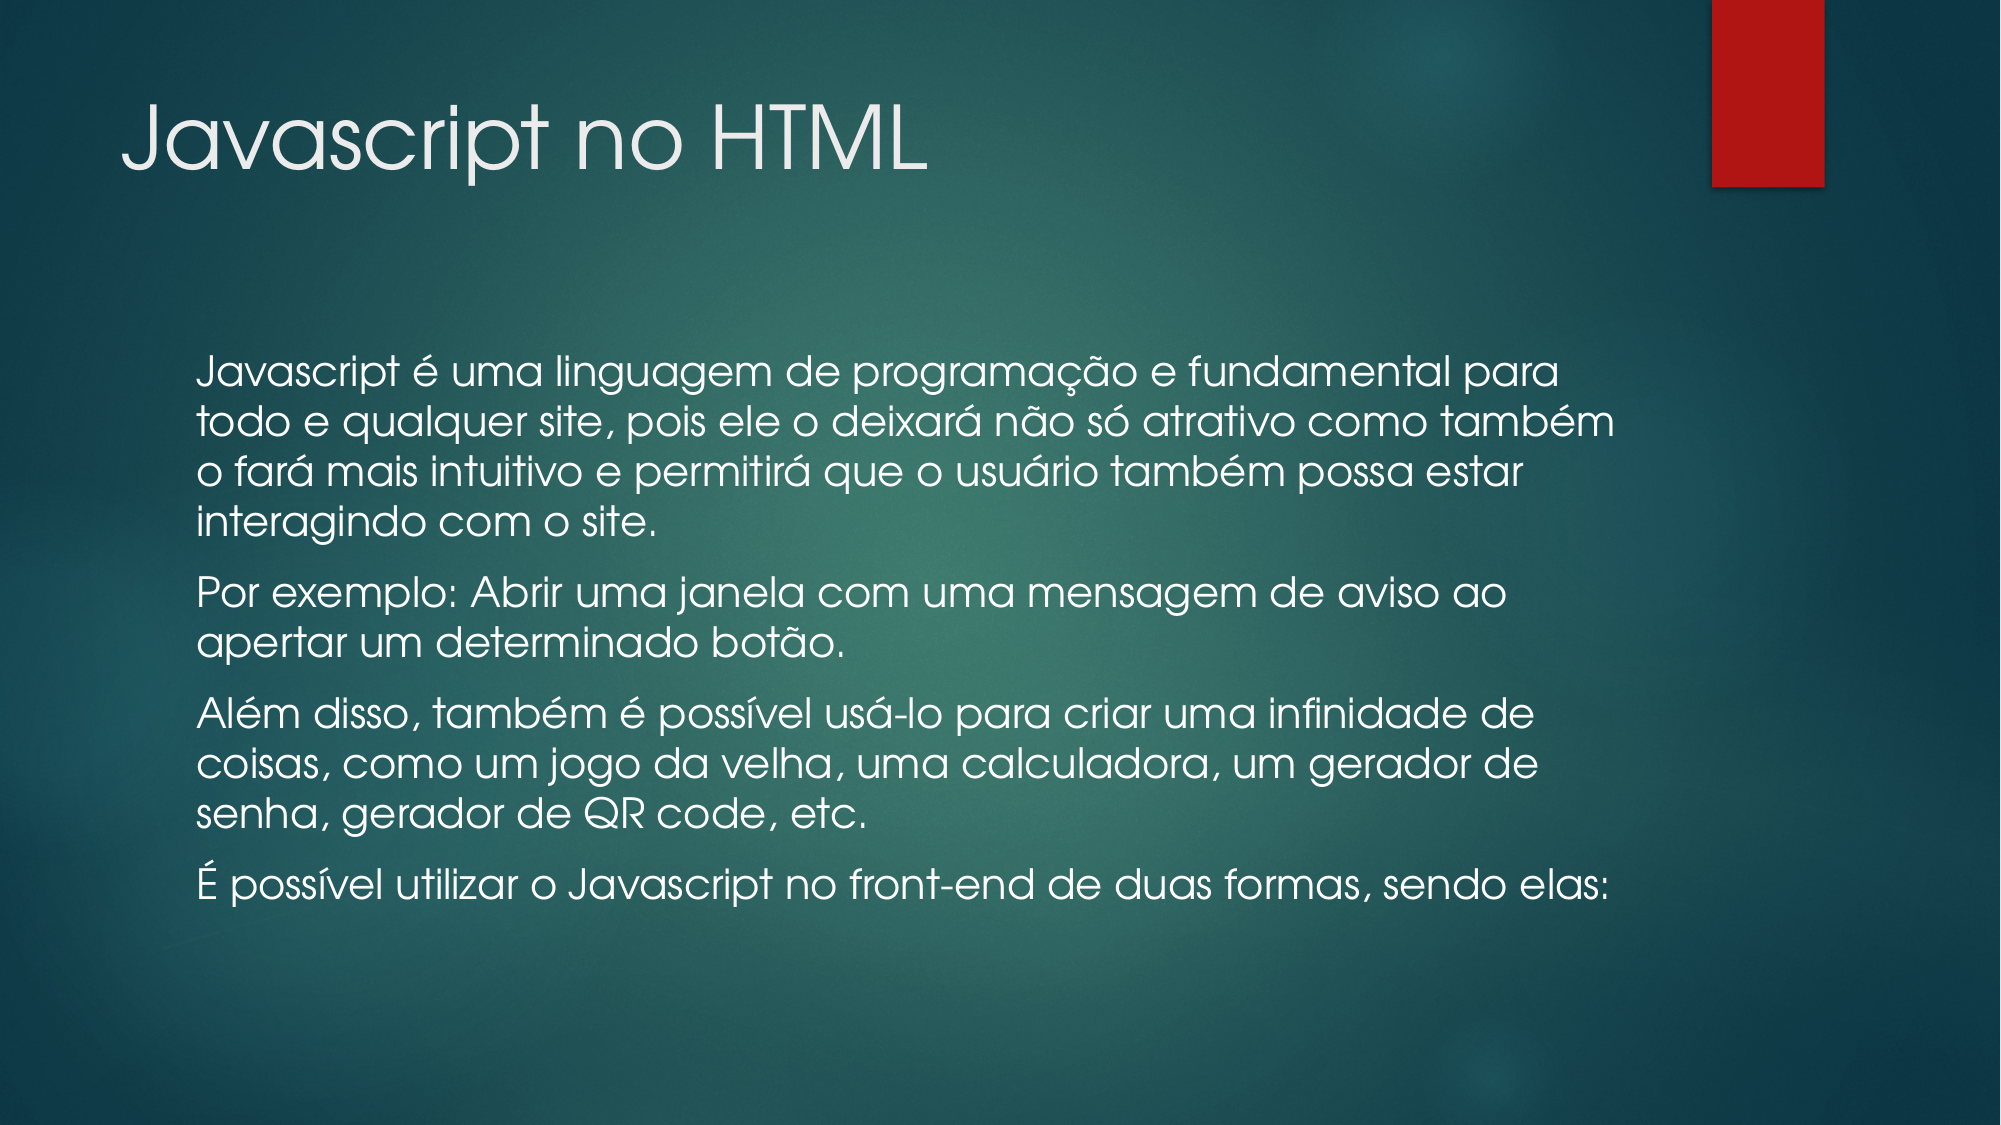

# Javascript no HTML
Javascript é uma linguagem de programação e fundamental para todo e qualquer site, pois ele o deixará não só atrativo como também o fará mais intuitivo e permitirá que o usuário também possa estar interagindo com o site.
Por exemplo: Abrir uma janela com uma mensagem de aviso ao apertar um determinado botão.
Além disso, também é possível usá-lo para criar uma infinidade de coisas, como um jogo da velha, uma calculadora, um gerador de senha, gerador de QR code, etc.
É possível utilizar o Javascript no front-end de duas formas, sendo elas: